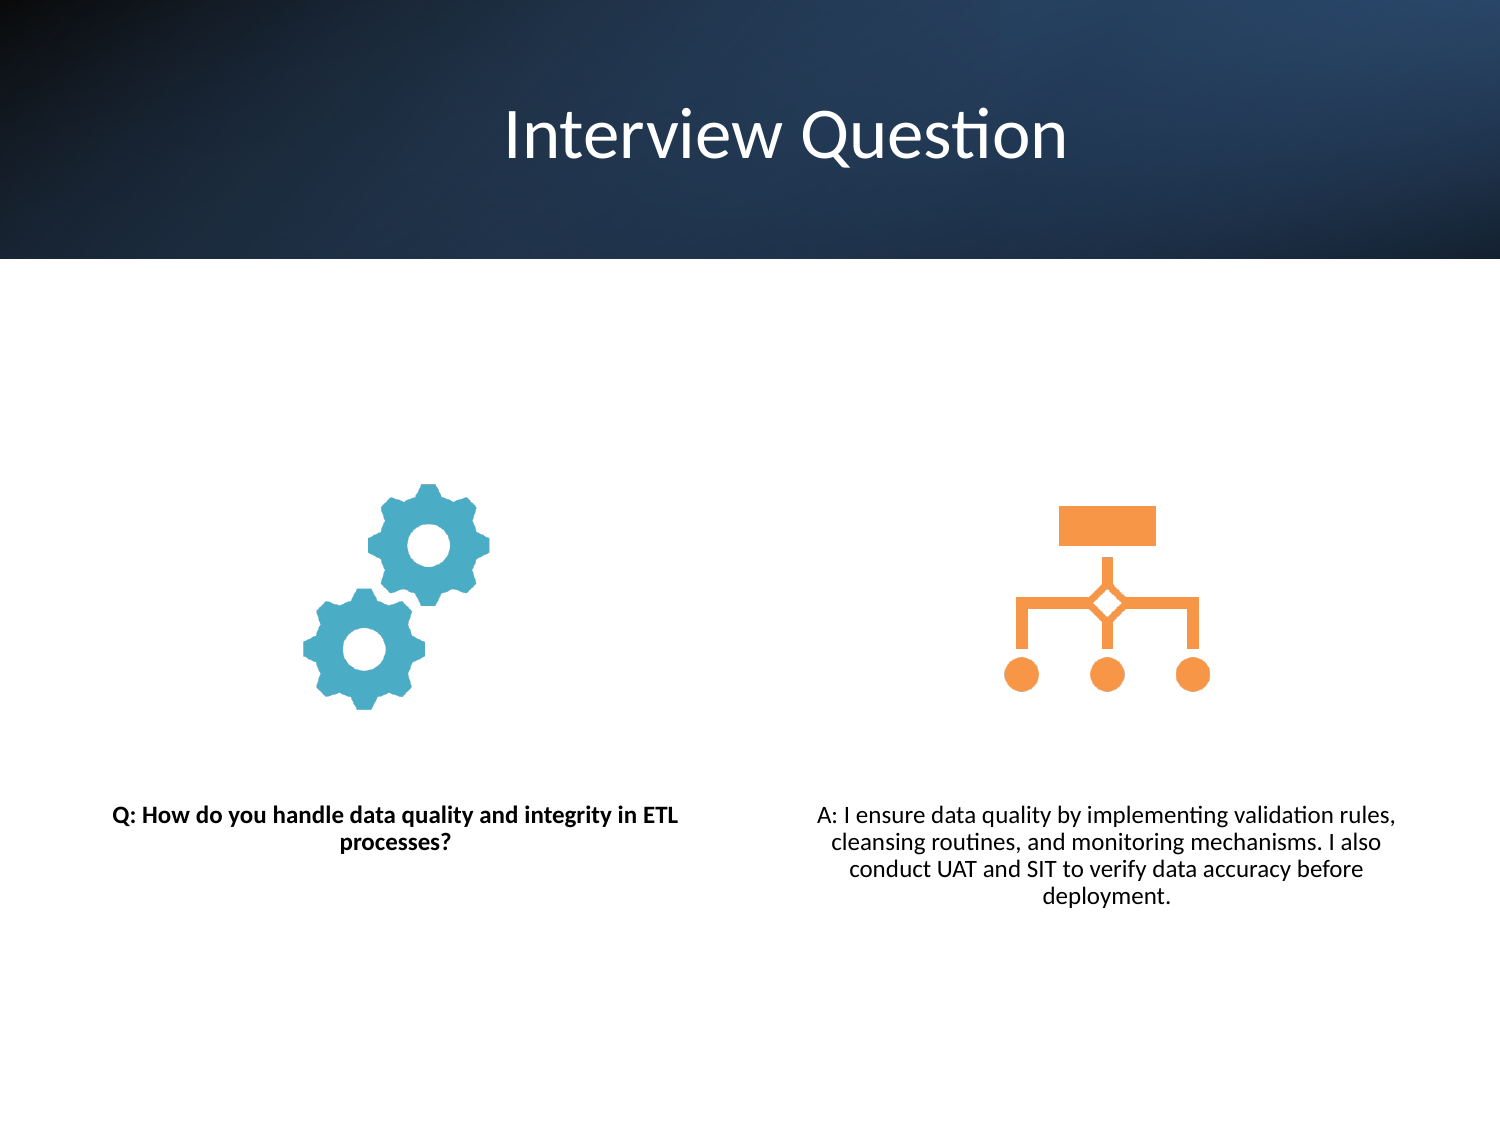

# Interview Question
Q: How do you handle data quality and integrity in ETL processes?
A: I ensure data quality by implementing validation rules, cleansing routines, and monitoring mechanisms. I also conduct UAT and SIT to verify data accuracy before deployment.